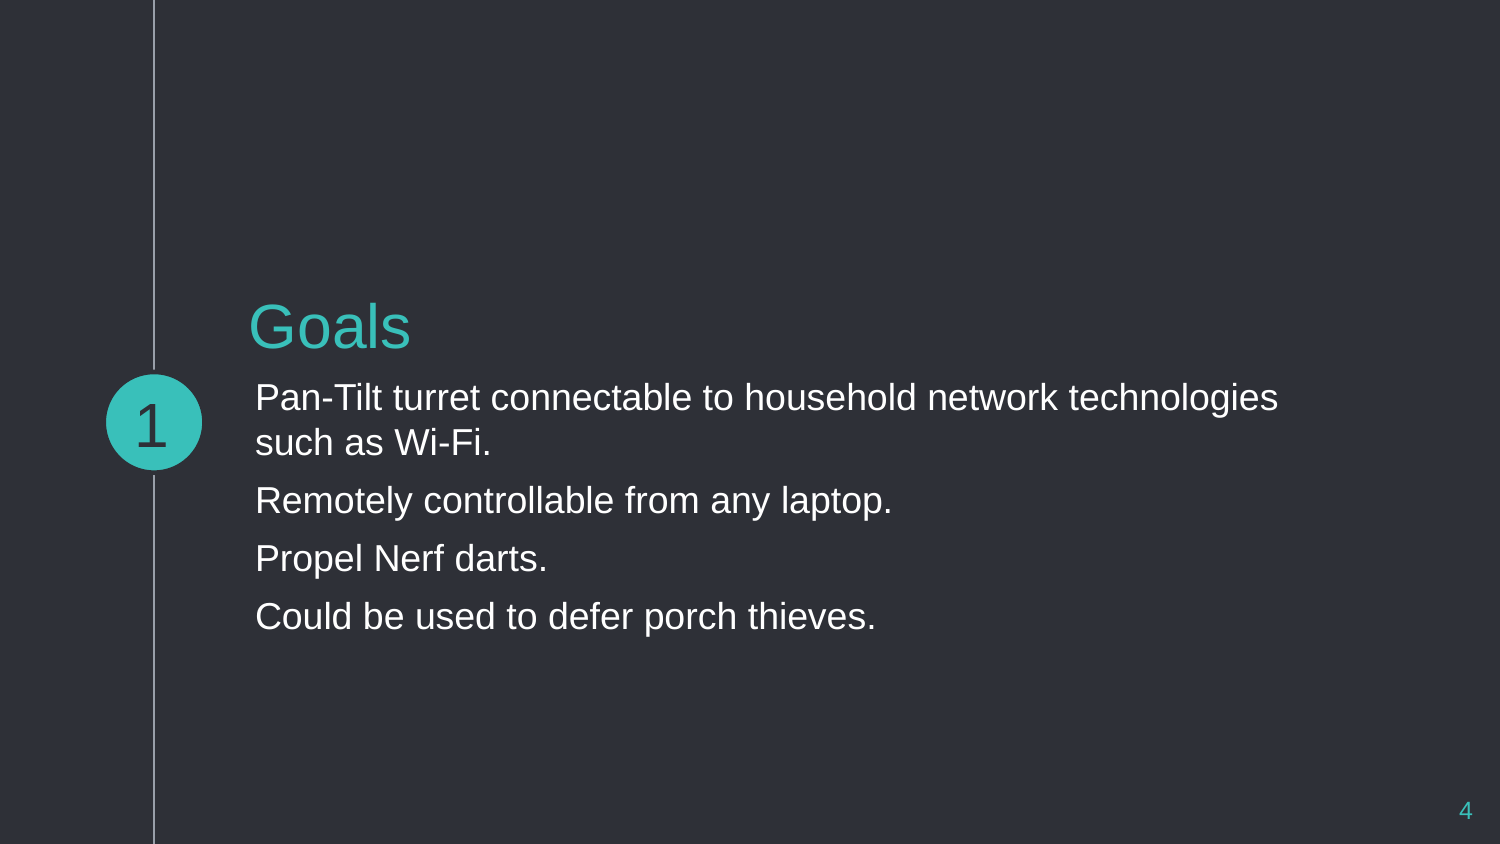

# Goals
Pan-Tilt turret connectable to household network technologies such as Wi-Fi.
1
Remotely controllable from any laptop.
Propel Nerf darts.
Could be used to defer porch thieves.
4